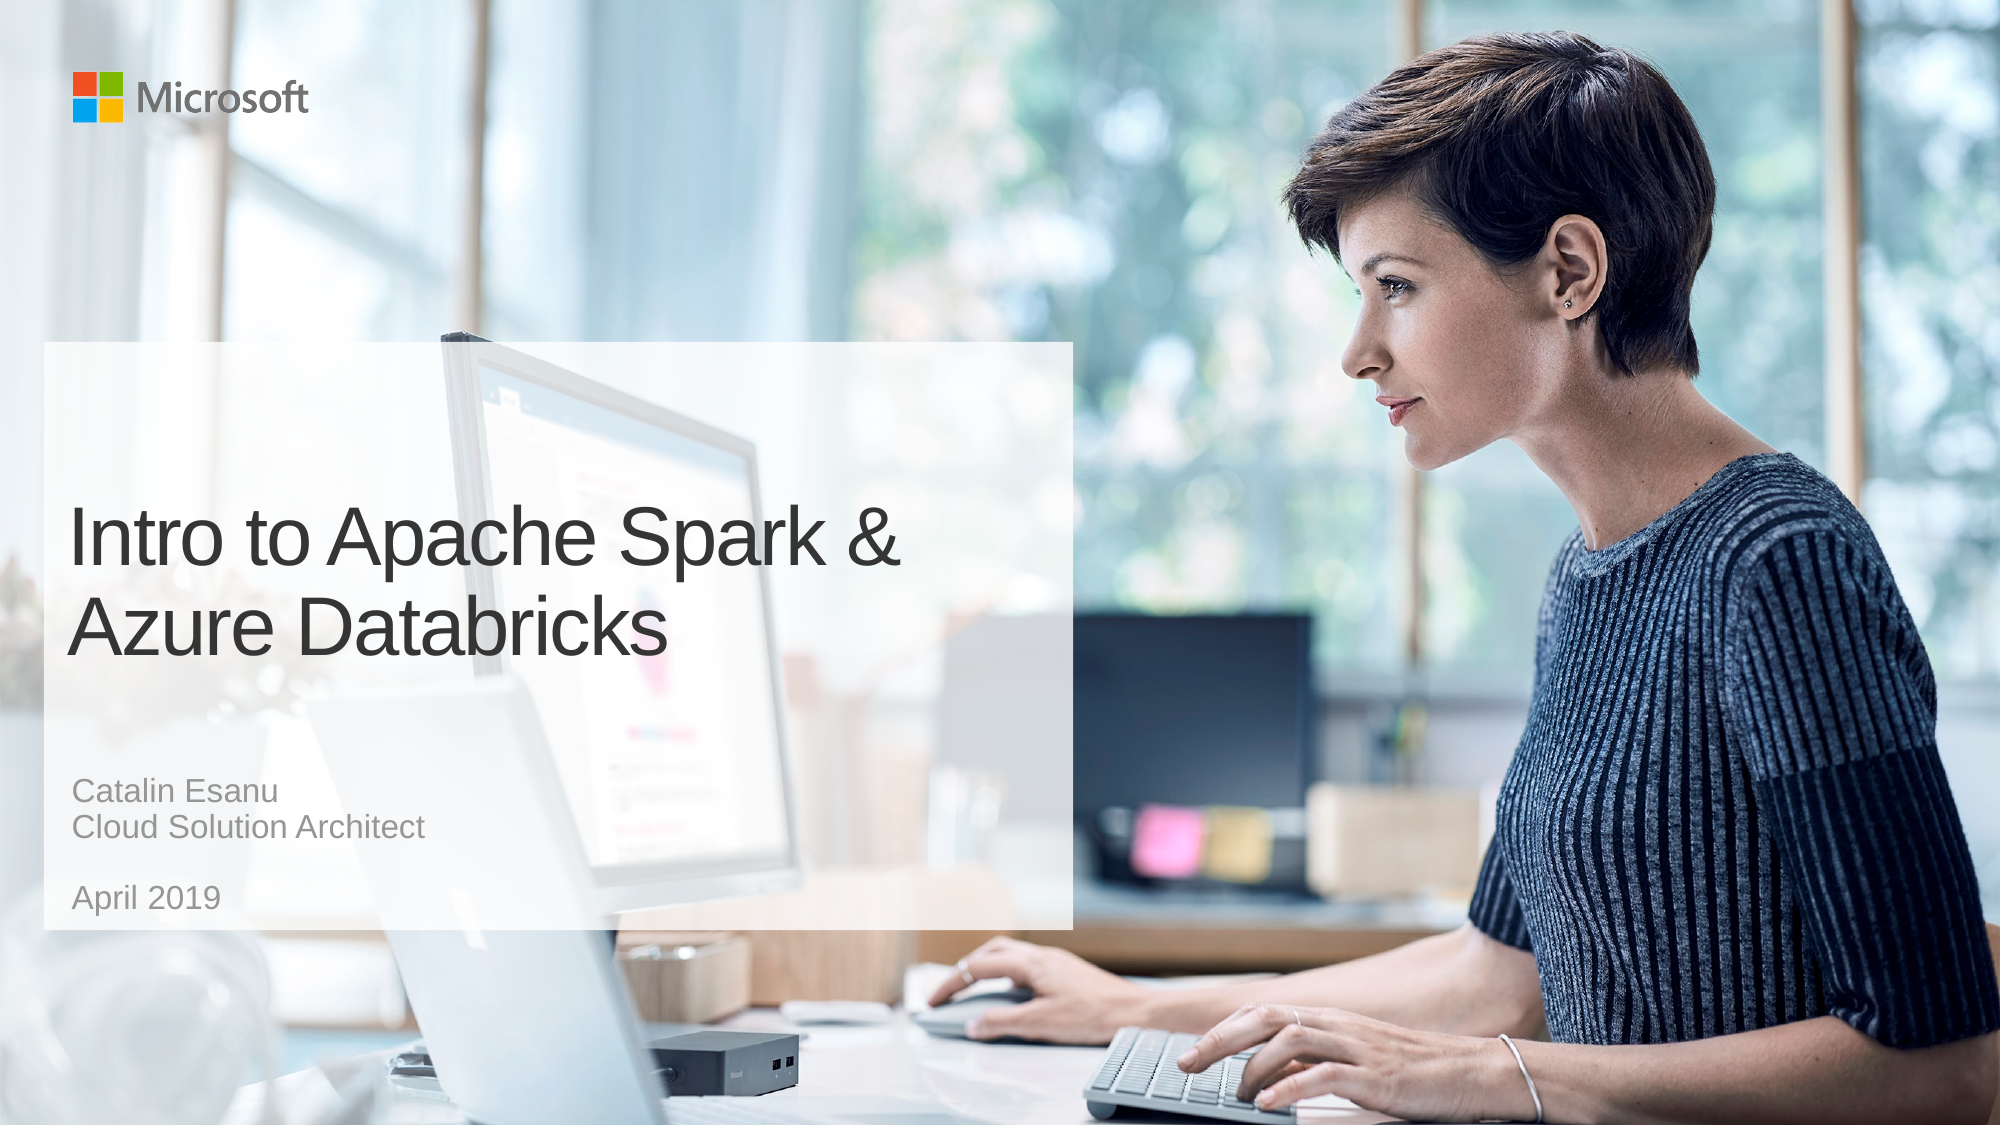

Intro to Apache Spark & Azure Databricks
Catalin Esanu
Cloud Solution Architect

April 2019